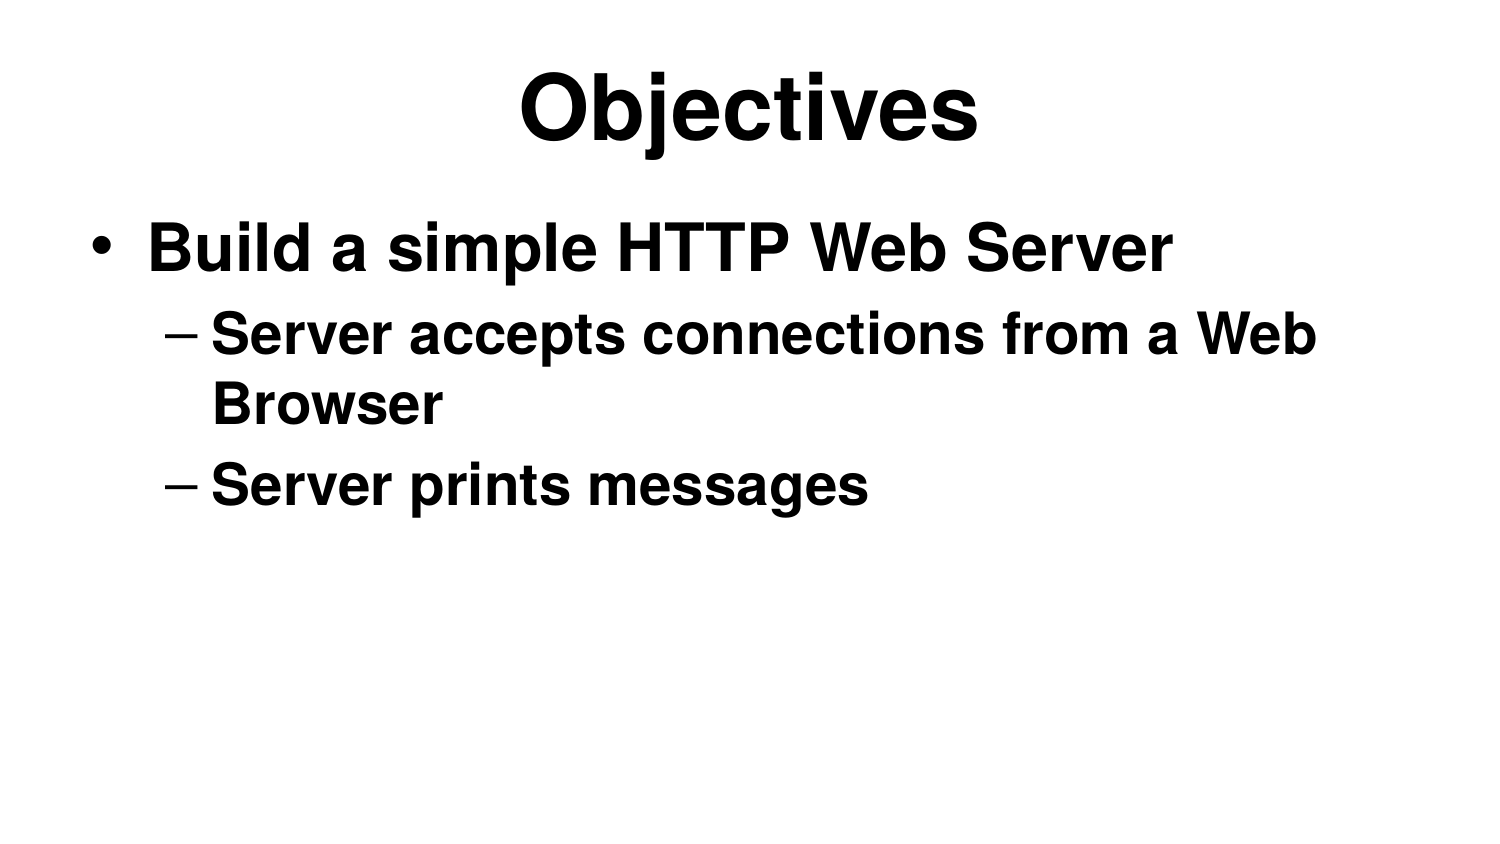

# Objectives
Build a simple HTTP Web Server
Server accepts connections from a Web Browser
Server prints messages